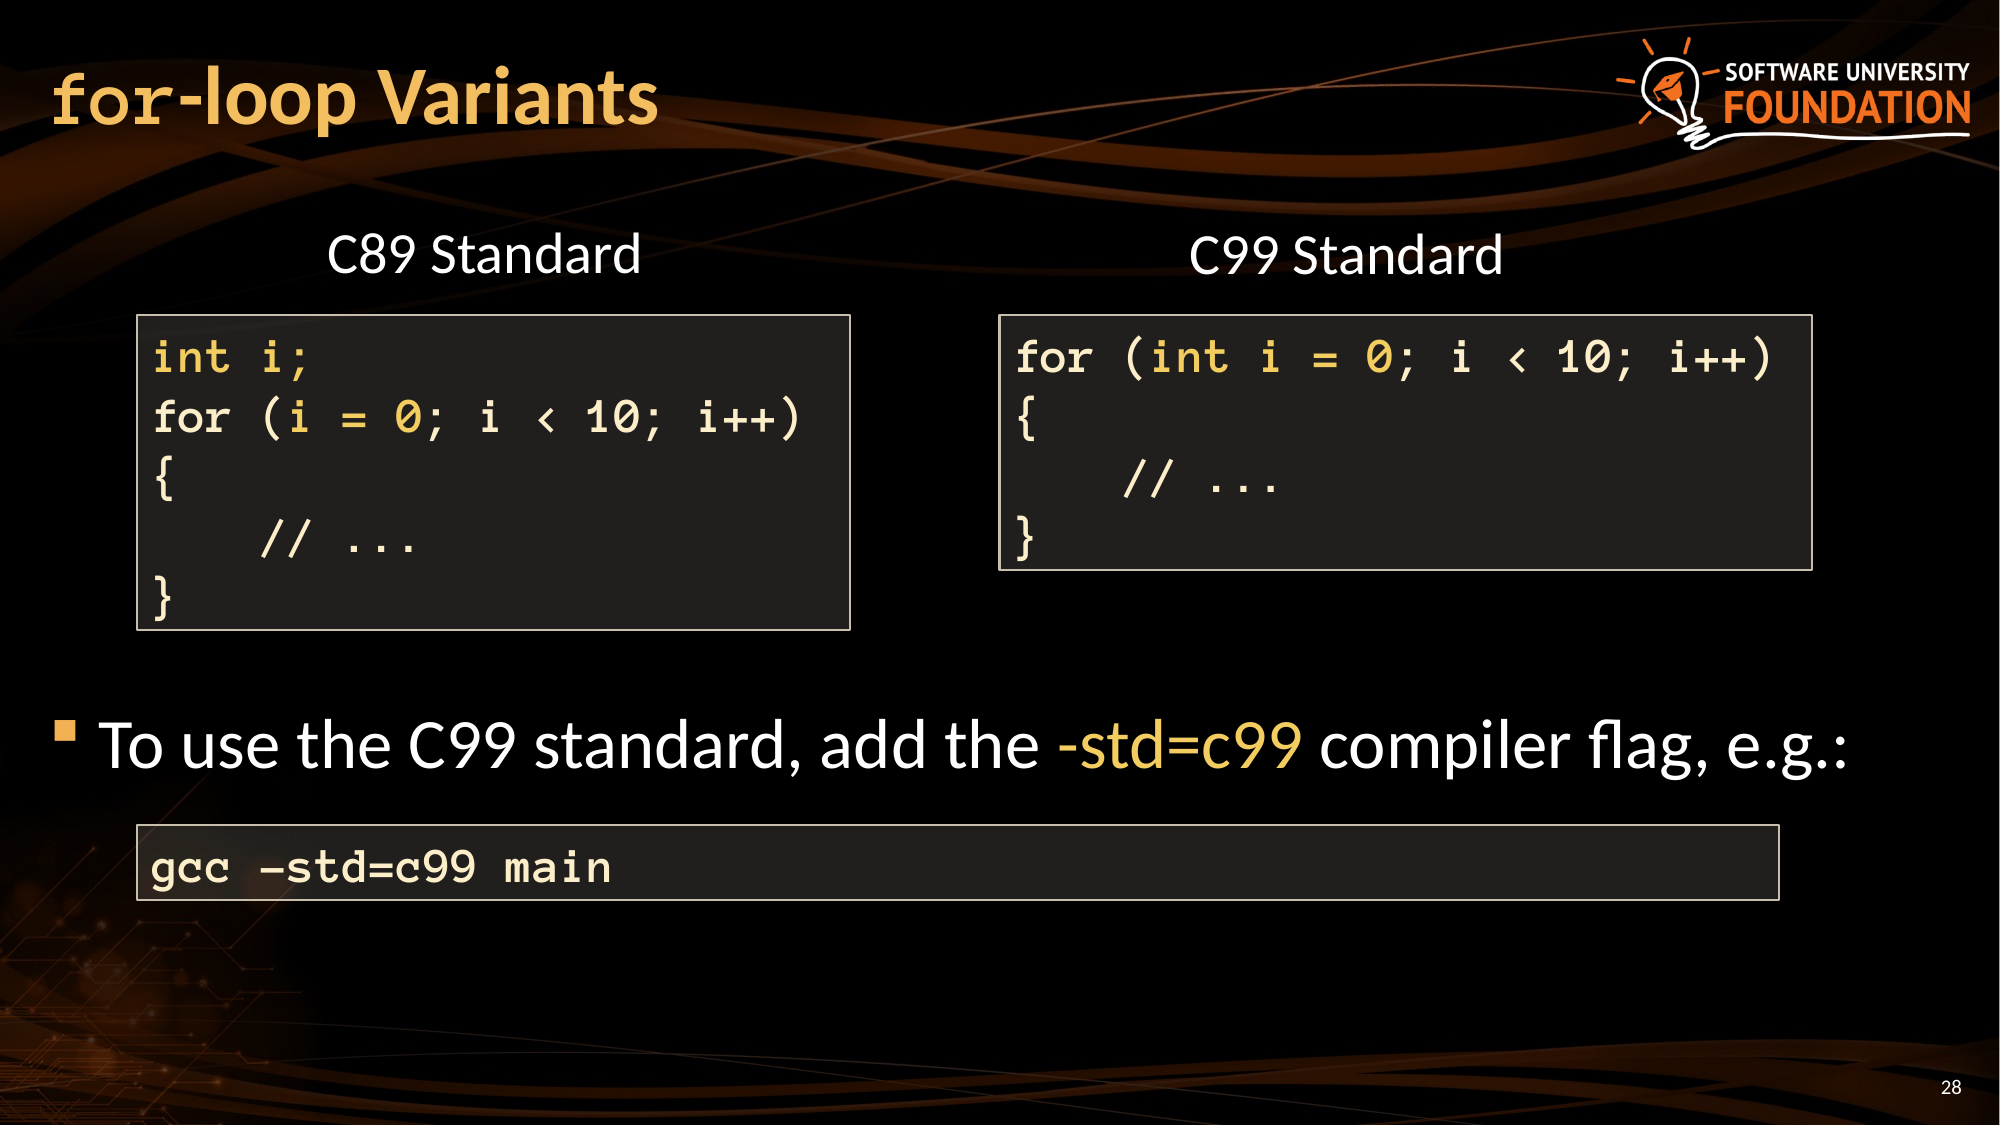

# for-loop Variants
C89 Standard
C99 Standard
int i;
for (i = 0; i < 10; i++)
{
    // ...
}
for (int i = 0; i < 10; i++)
{
    // ...
}
To use the C99 standard, add the -std=c99 compiler flag, e.g.:

gcc –std=c99 main
28